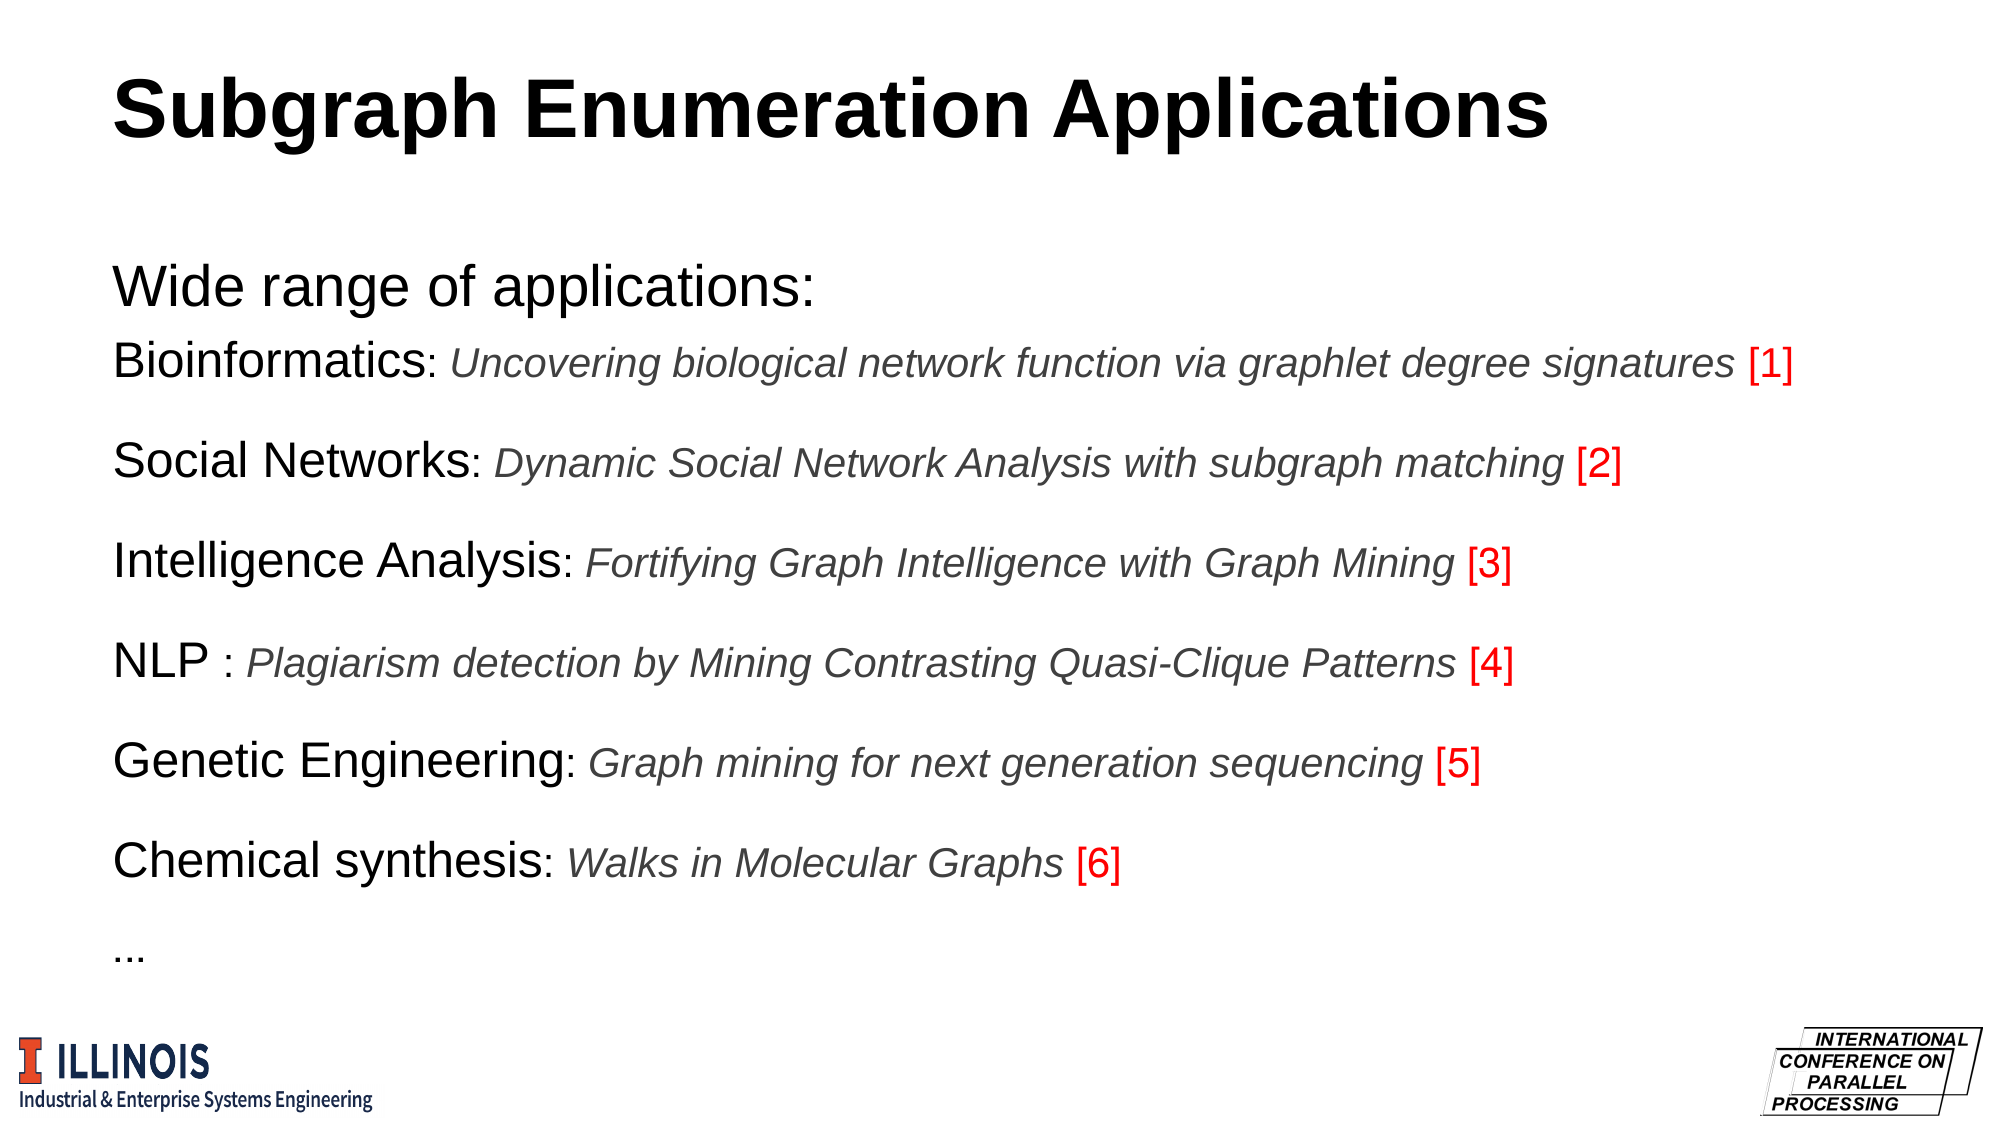

# Subgraph Enumeration Applications
Wide range of applications:
Bioinformatics: Uncovering biological network function via graphlet degree signatures [1]
Social Networks: Dynamic Social Network Analysis with subgraph matching [2]
Intelligence Analysis: Fortifying Graph Intelligence with Graph Mining [3]
NLP : Plagiarism detection by Mining Contrasting Quasi-Clique Patterns [4]
Genetic Engineering: Graph mining for next generation sequencing [5]
Chemical synthesis: Walks in Molecular Graphs [6]
...